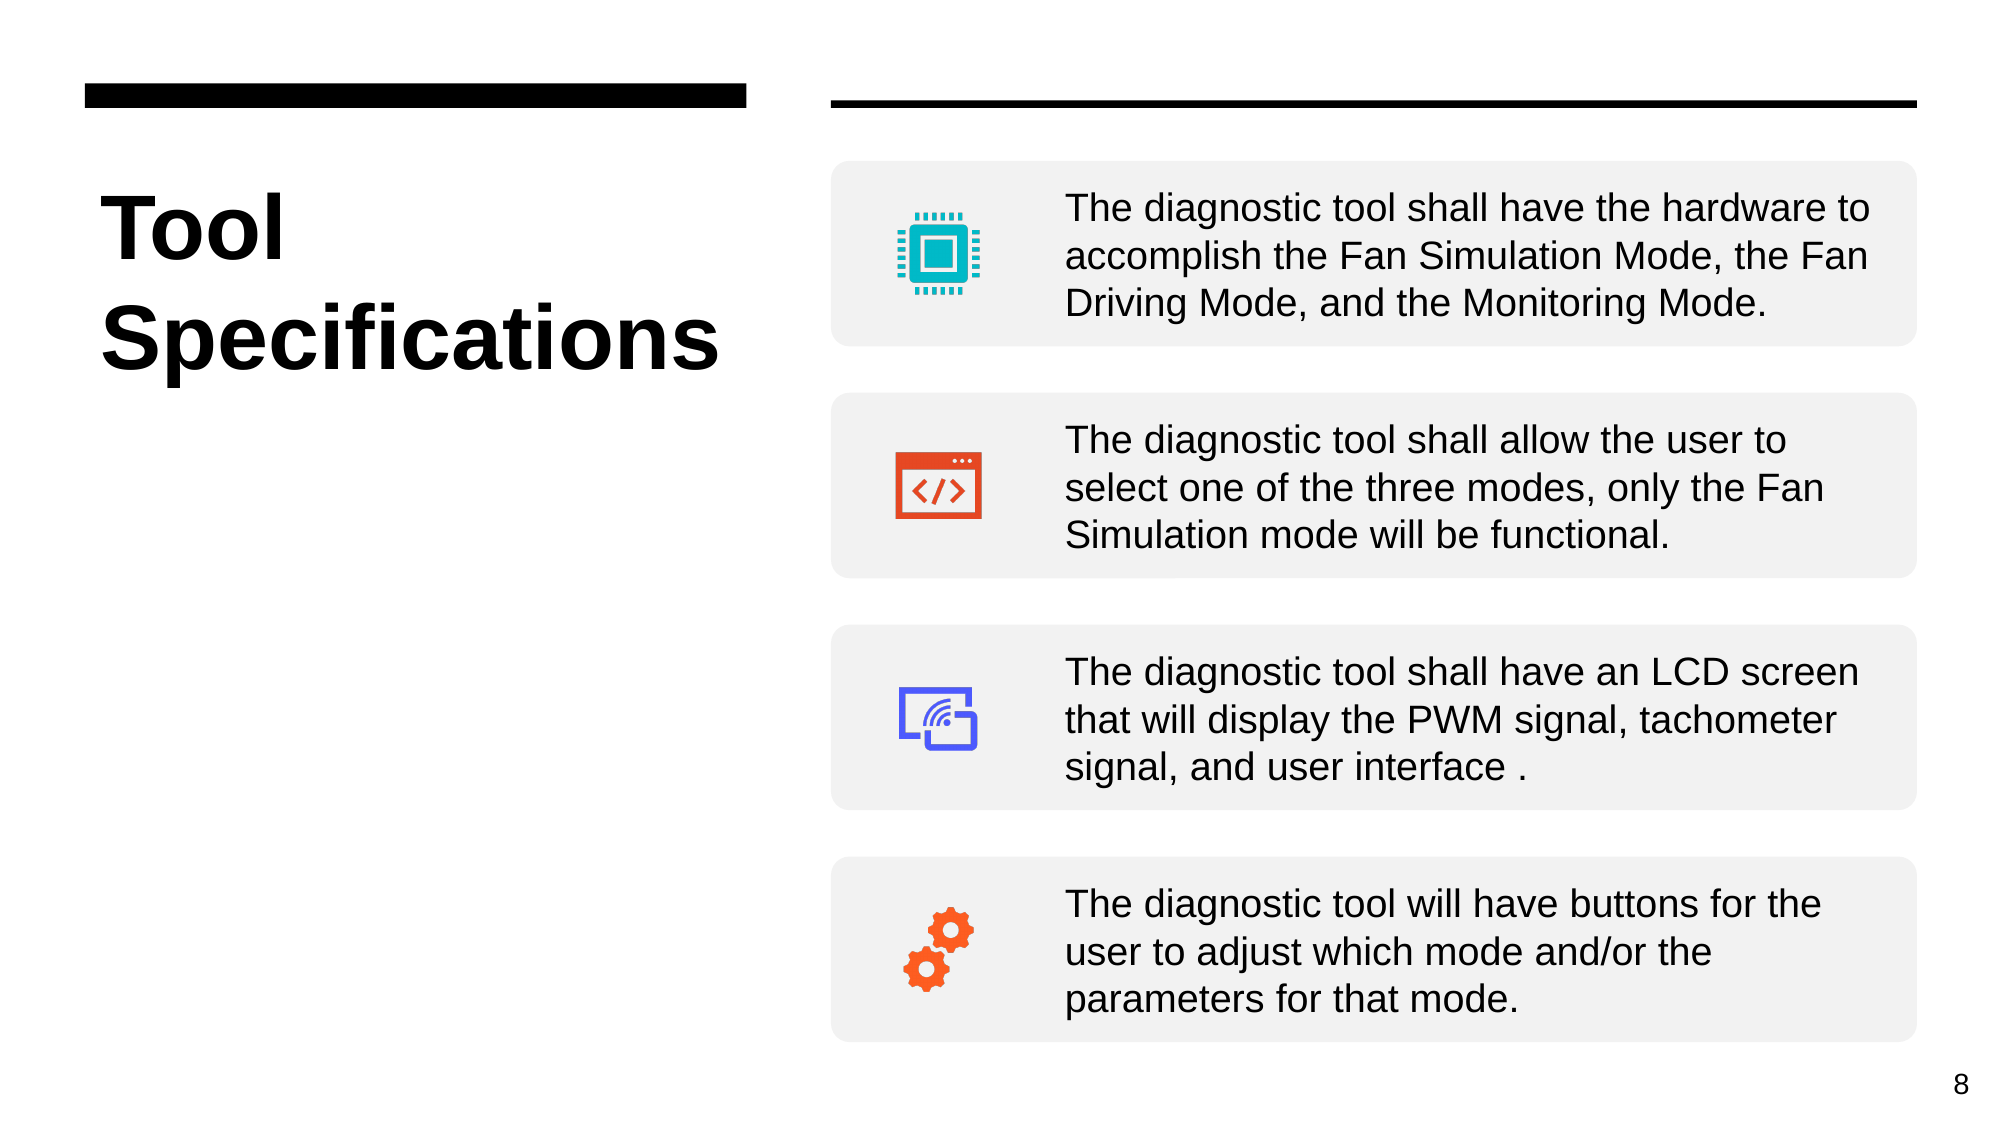

# Tool Specifications
The diagnostic tool shall have the hardware to accomplish the Fan Simulation Mode, the Fan Driving Mode, and the Monitoring Mode.
The diagnostic tool shall allow the user to select one of the three modes, only the Fan Simulation mode will be functional.
The diagnostic tool shall have an LCD screen that will display the PWM signal, tachometer signal, and user interface .
The diagnostic tool will have buttons for the user to adjust which mode and/or the parameters for that mode.
8